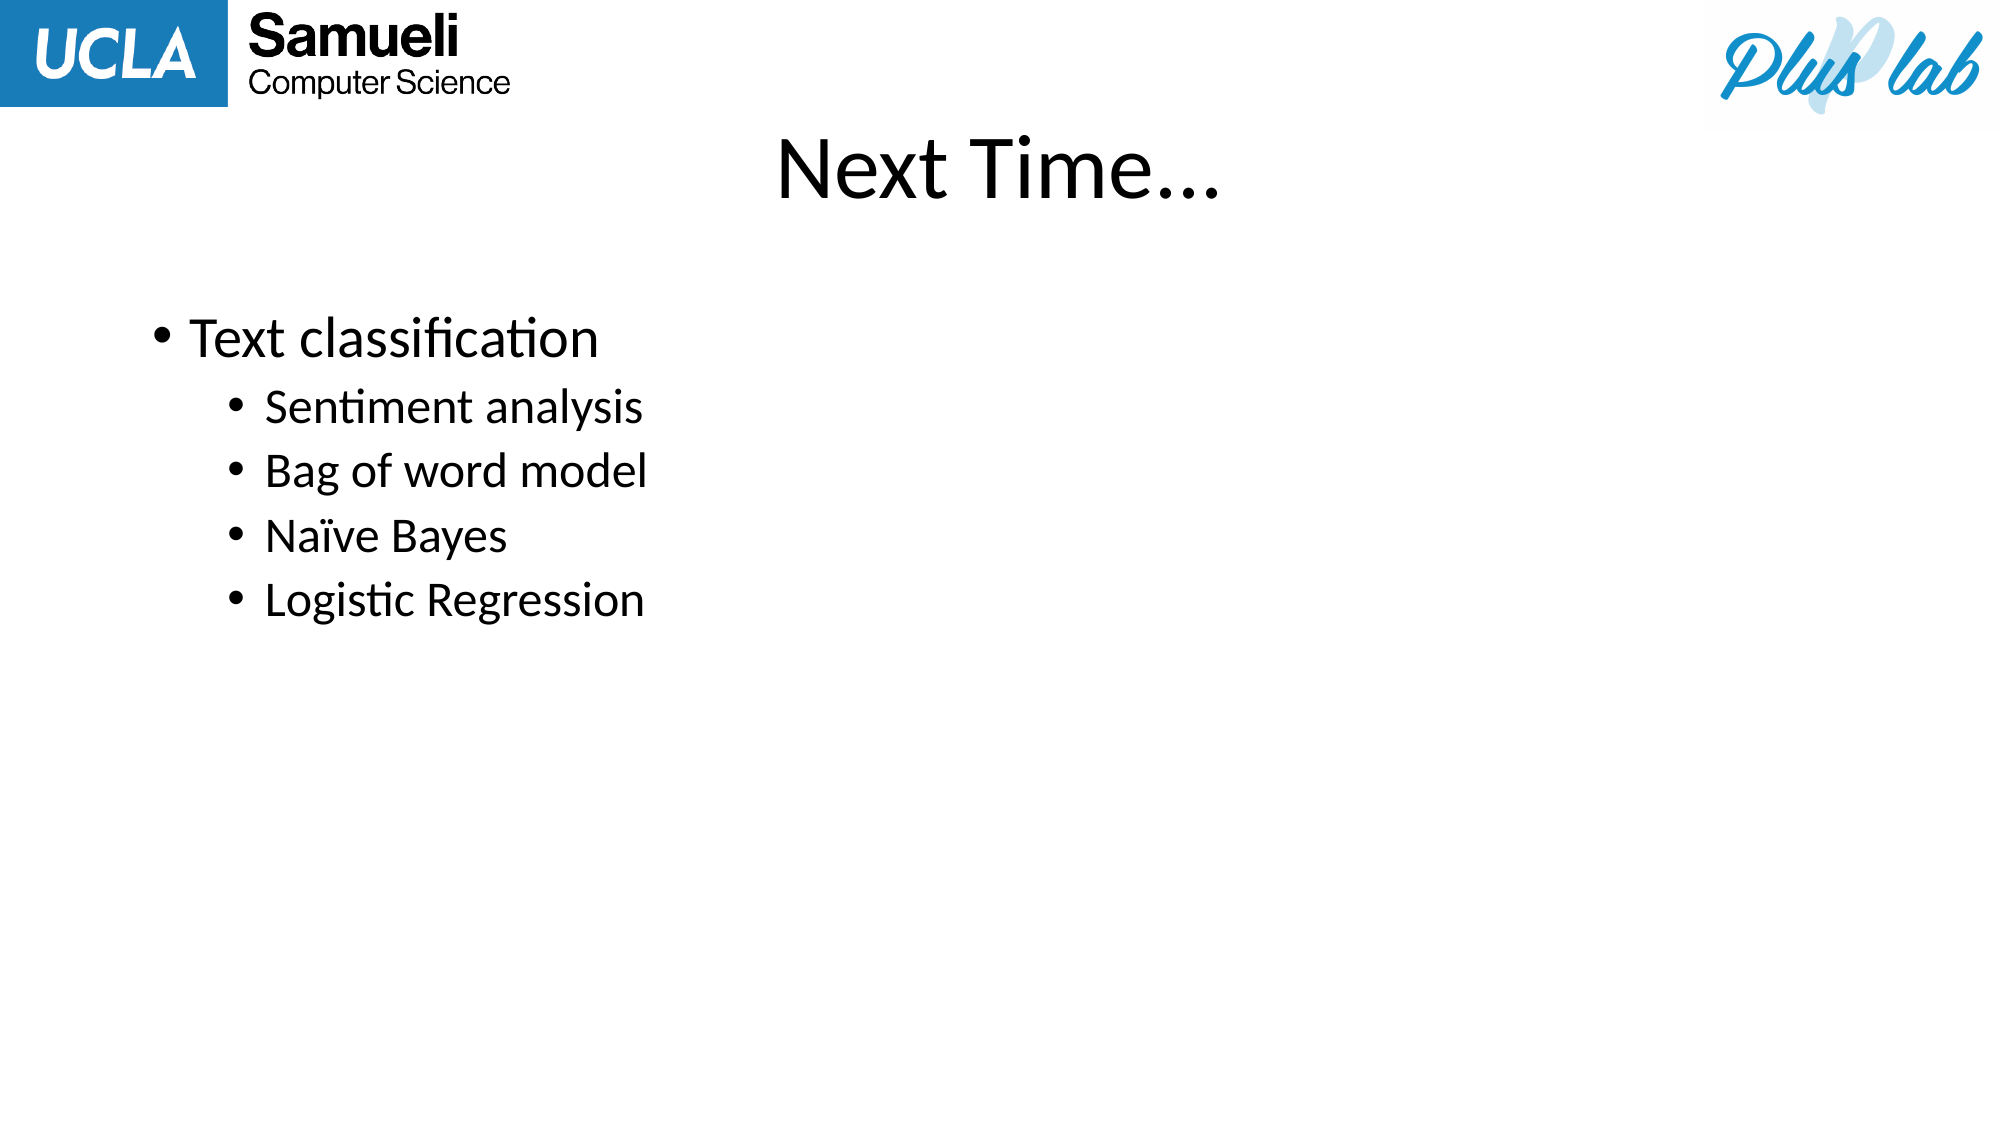

# Next Time...
Text classification
Sentiment analysis
Bag of word model
Naïve Bayes
Logistic Regression